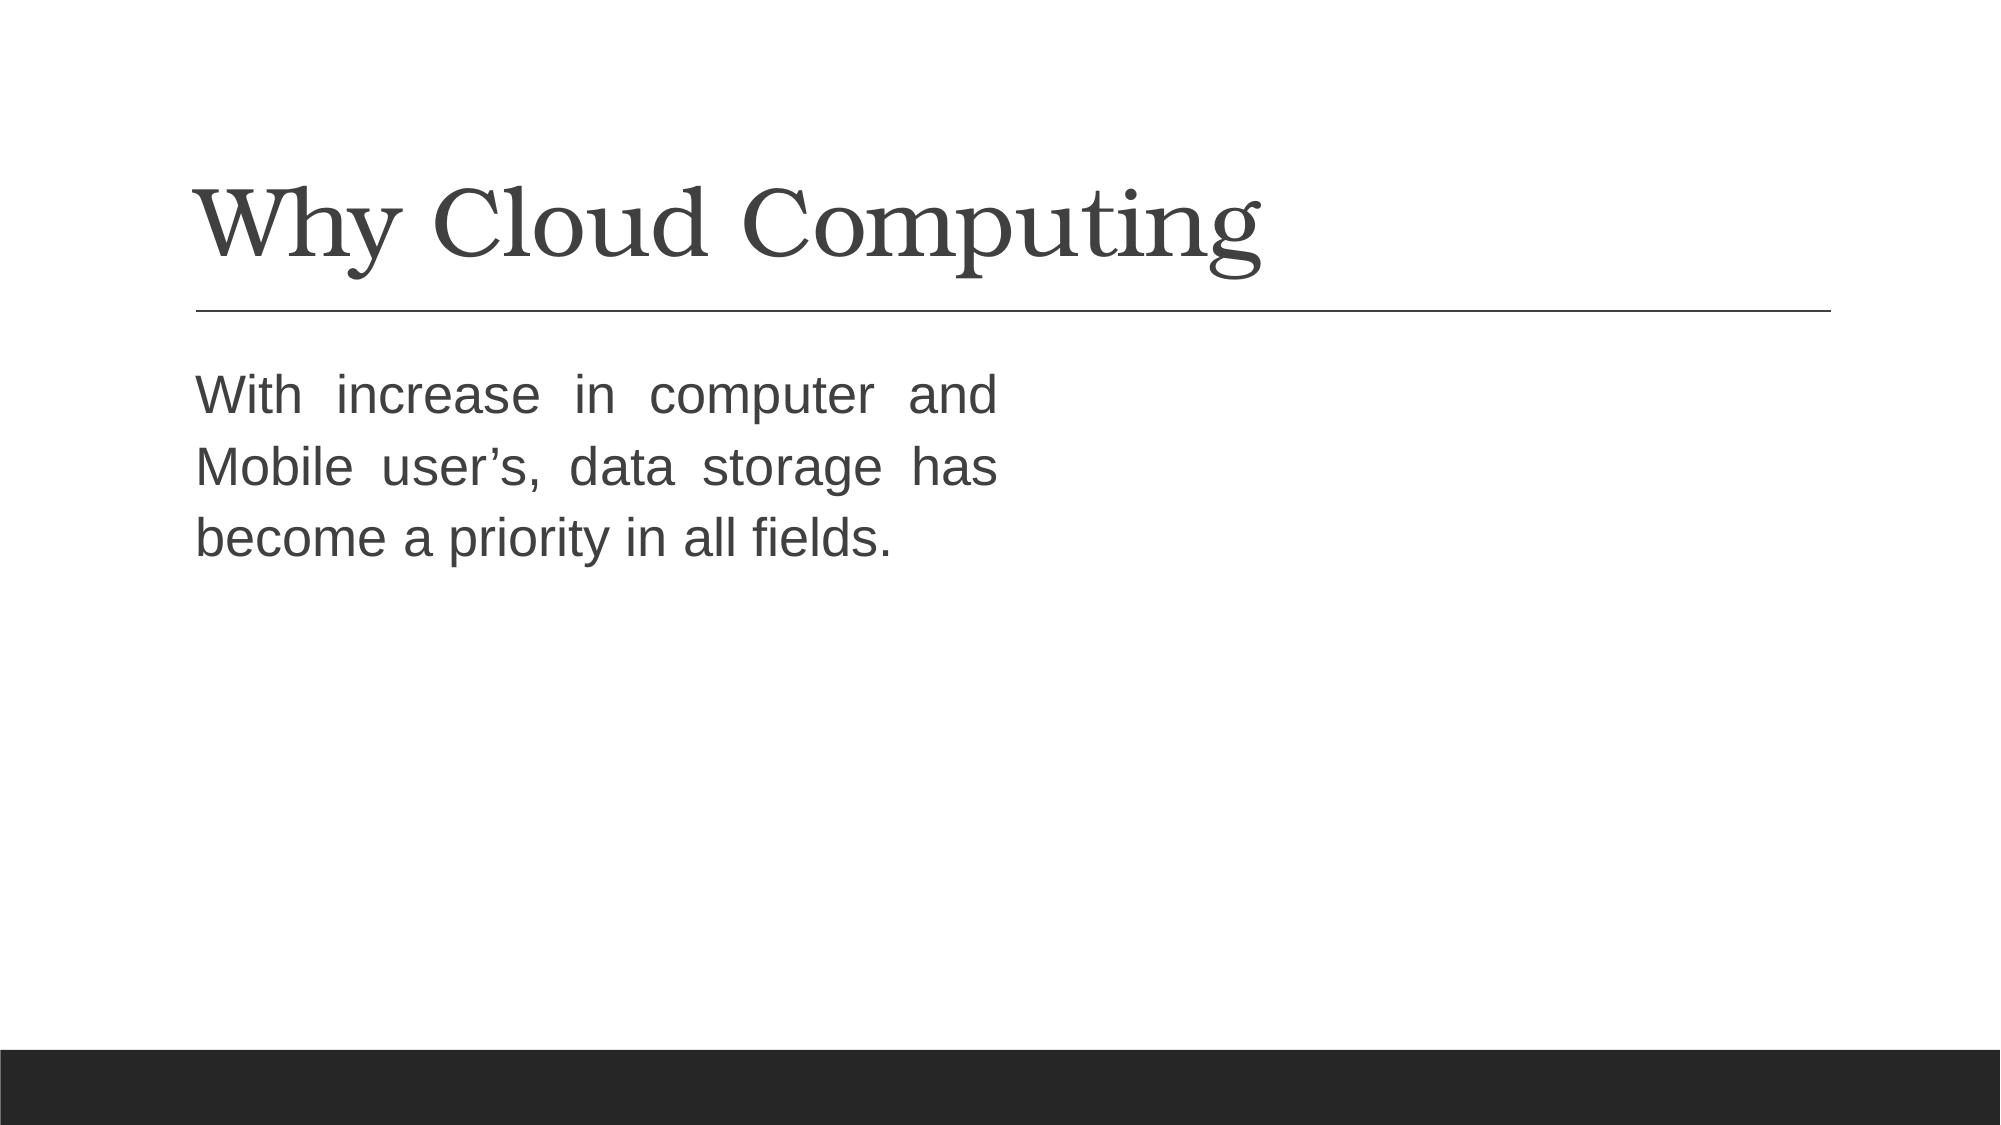

# Why Cloud Computing
With increase in computer and Mobile user’s, data storage has become a priority in all fields.